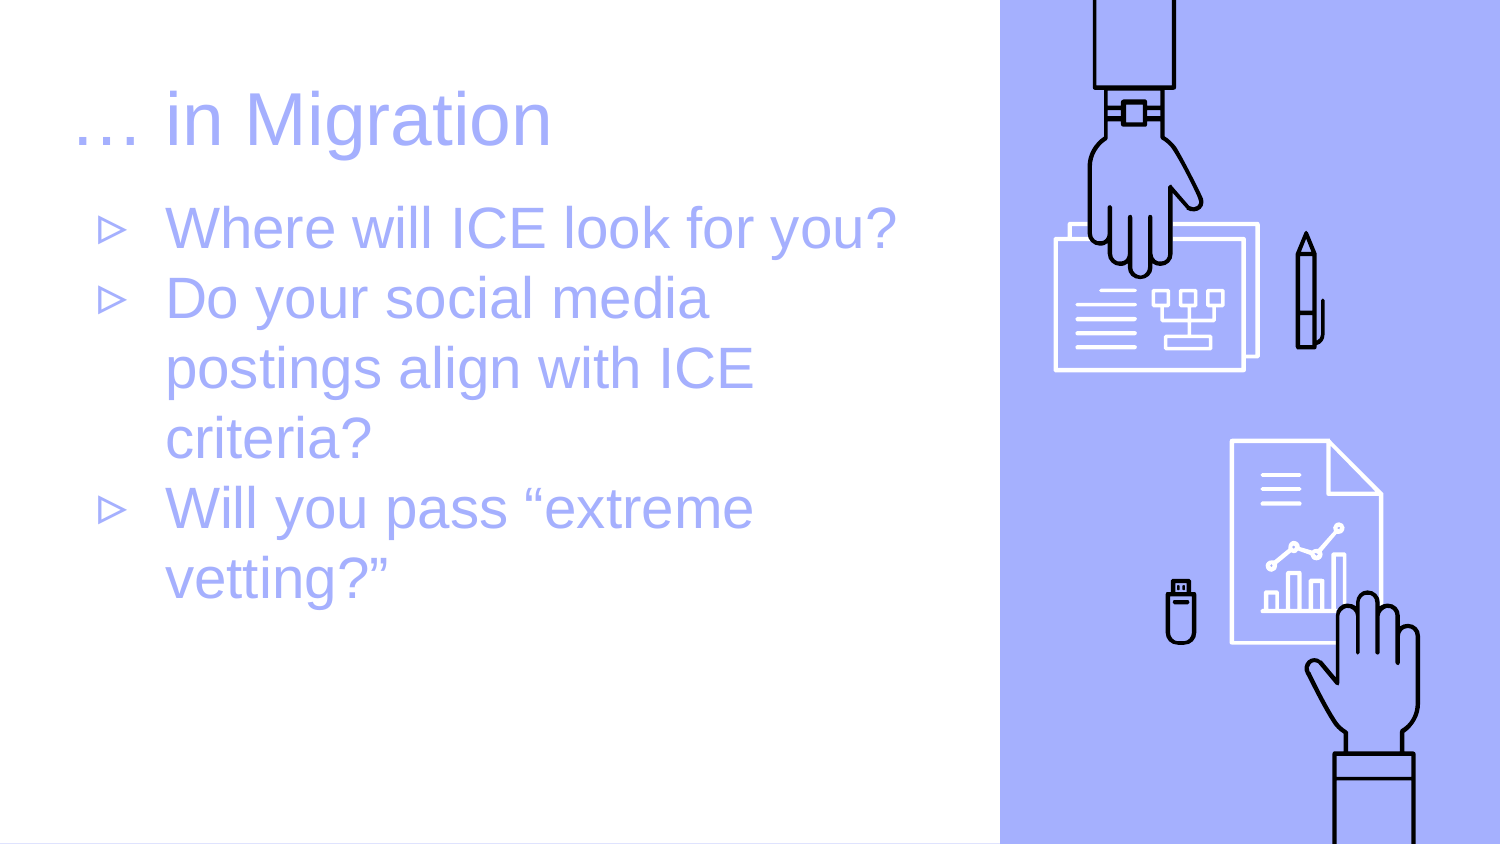

# … in Migration
Where will ICE look for you?
Do your social media postings align with ICE criteria?
Will you pass “extreme vetting?”